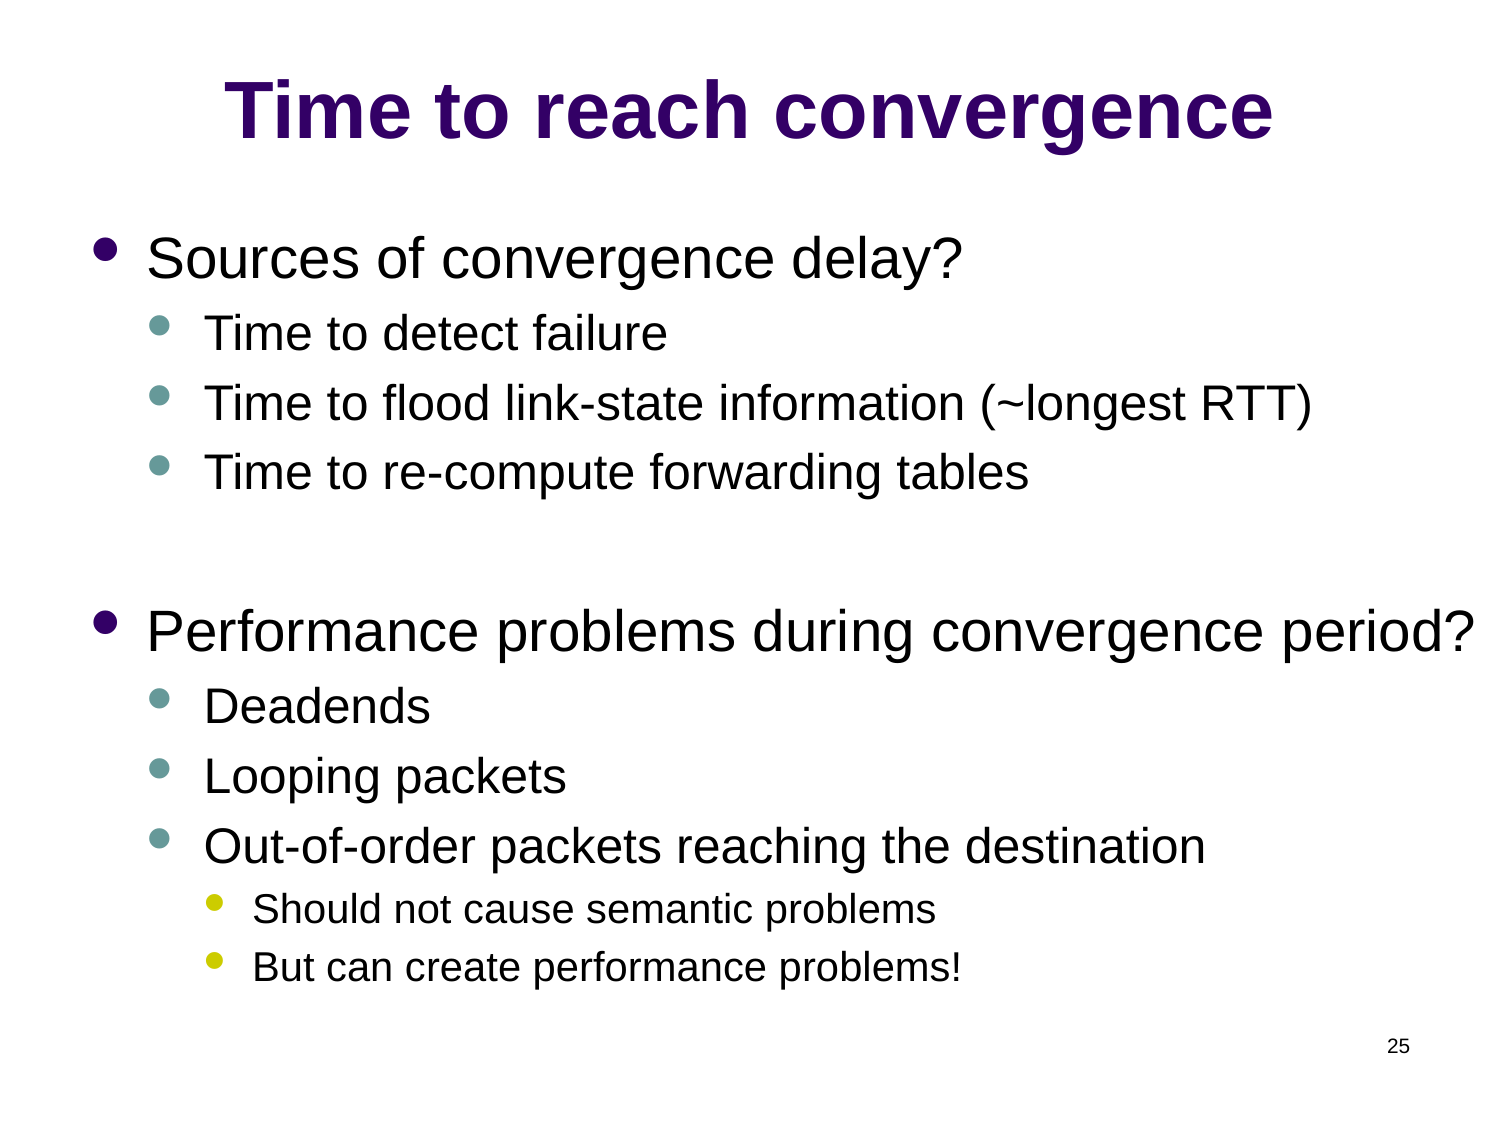

# Time to reach convergence
Sources of convergence delay?
Time to detect failure
Time to flood link-state information (~longest RTT)
Time to re-compute forwarding tables

Performance problems during convergence period?
Deadends
Looping packets
Out-of-order packets reaching the destination
Should not cause semantic problems
But can create performance problems!

25